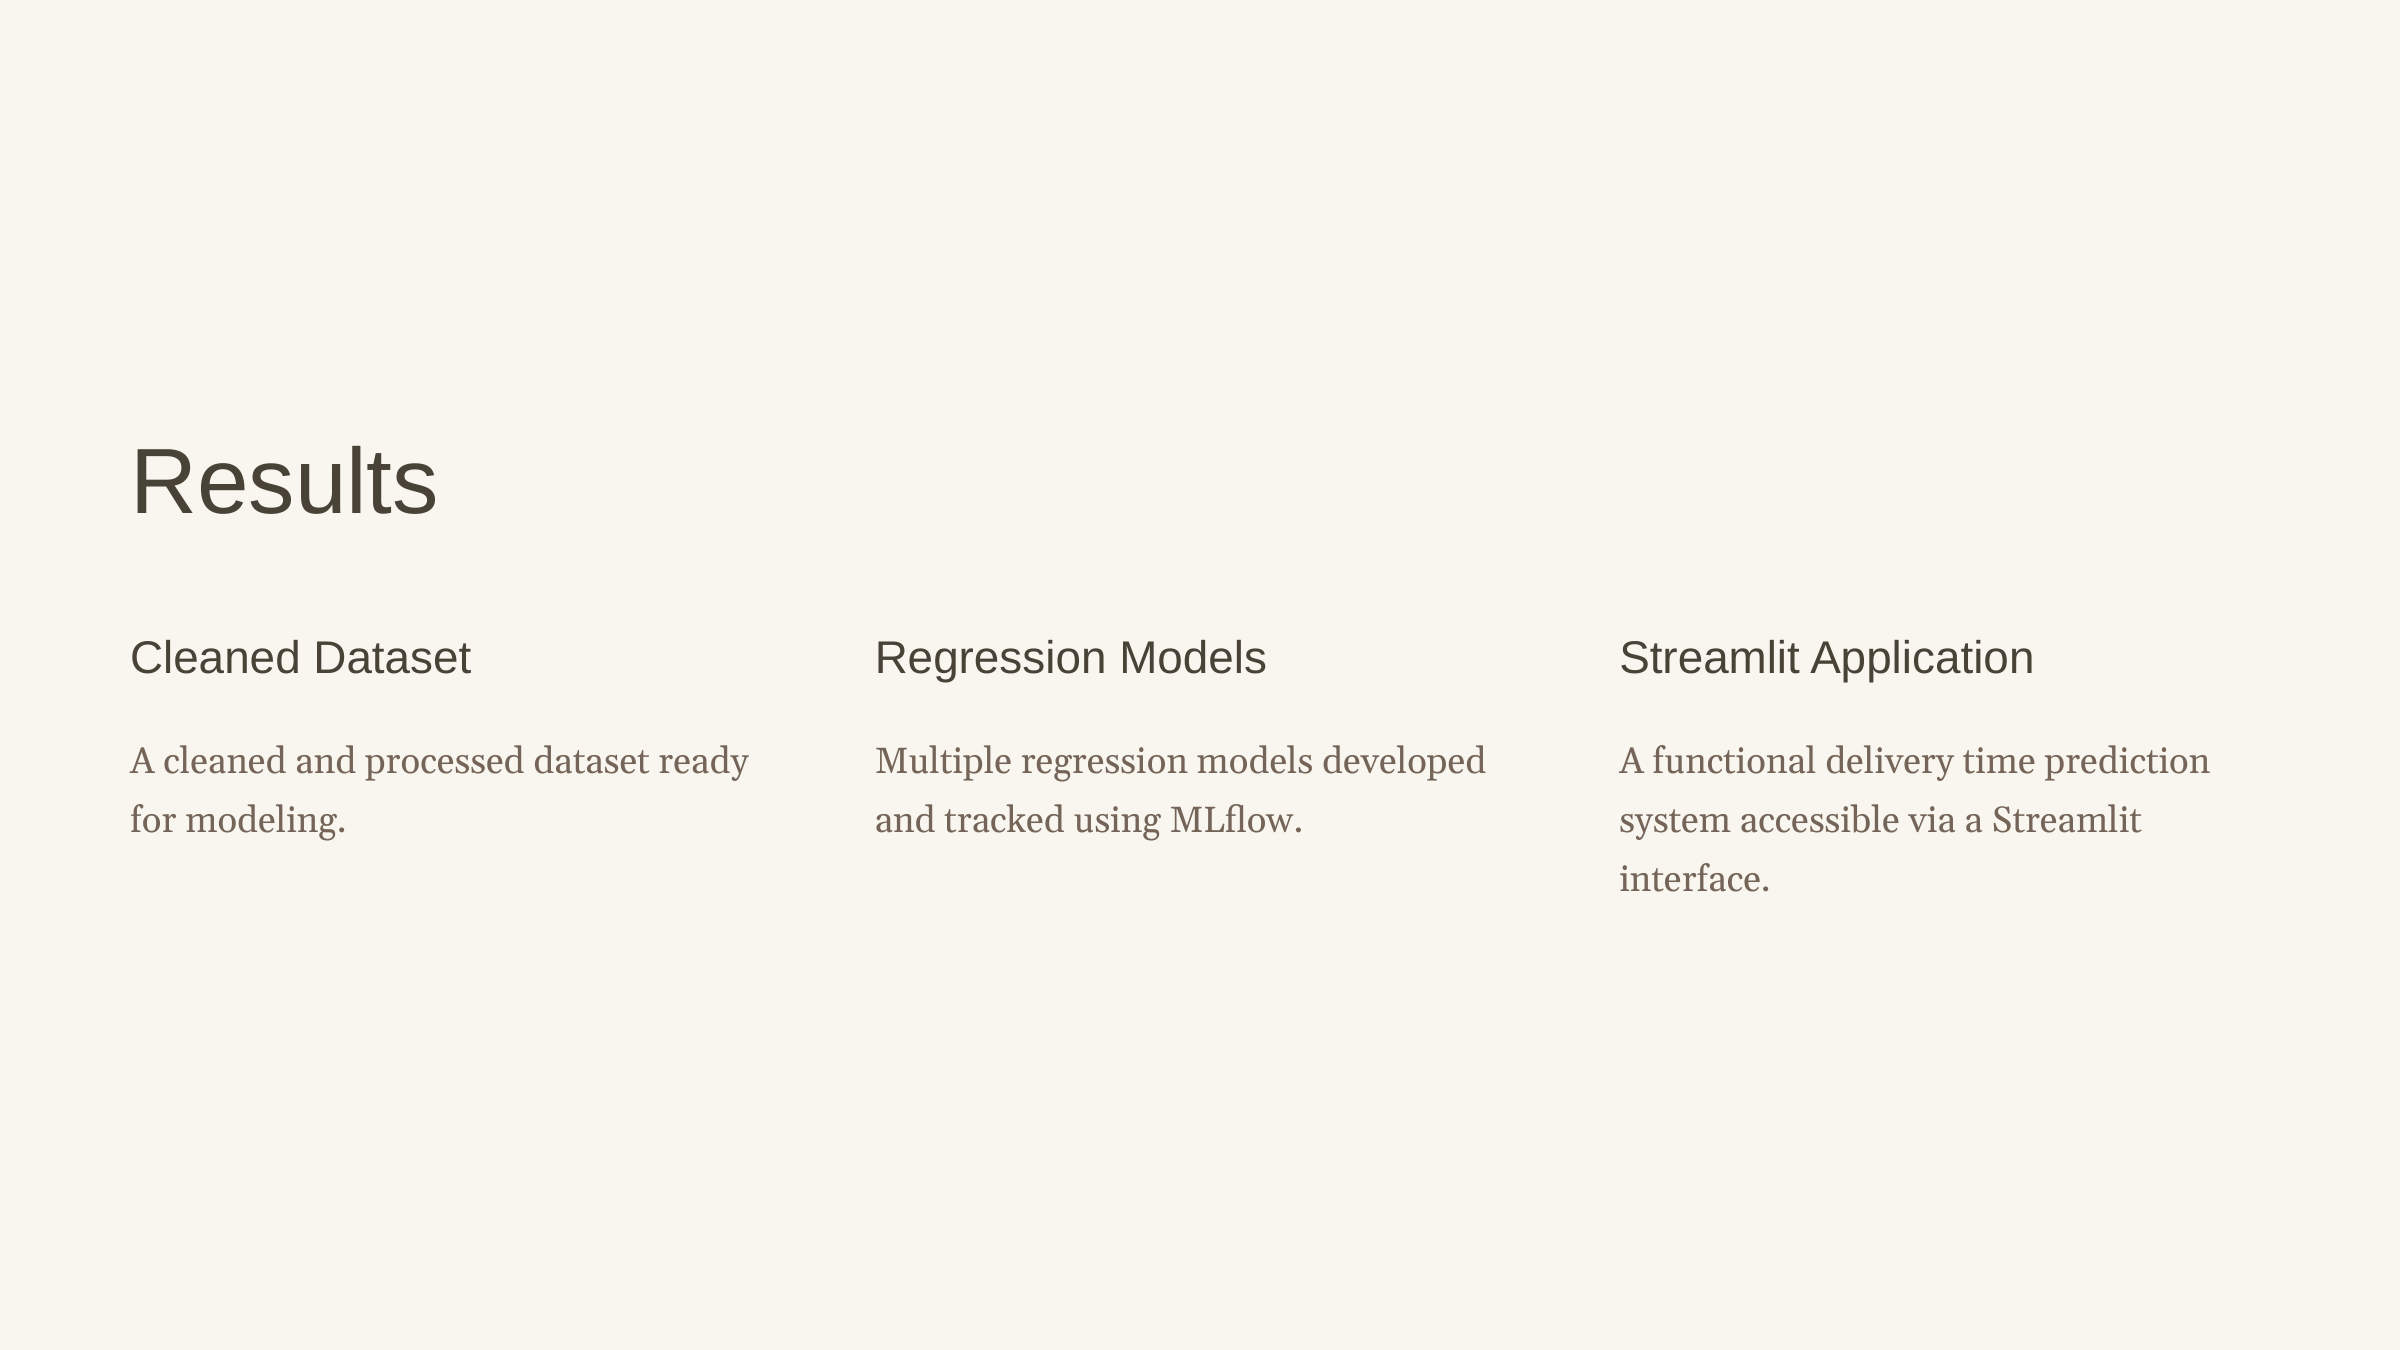

Results
Cleaned Dataset
Regression Models
Streamlit Application
A cleaned and processed dataset ready for modeling.
Multiple regression models developed and tracked using MLflow.
A functional delivery time prediction system accessible via a Streamlit interface.